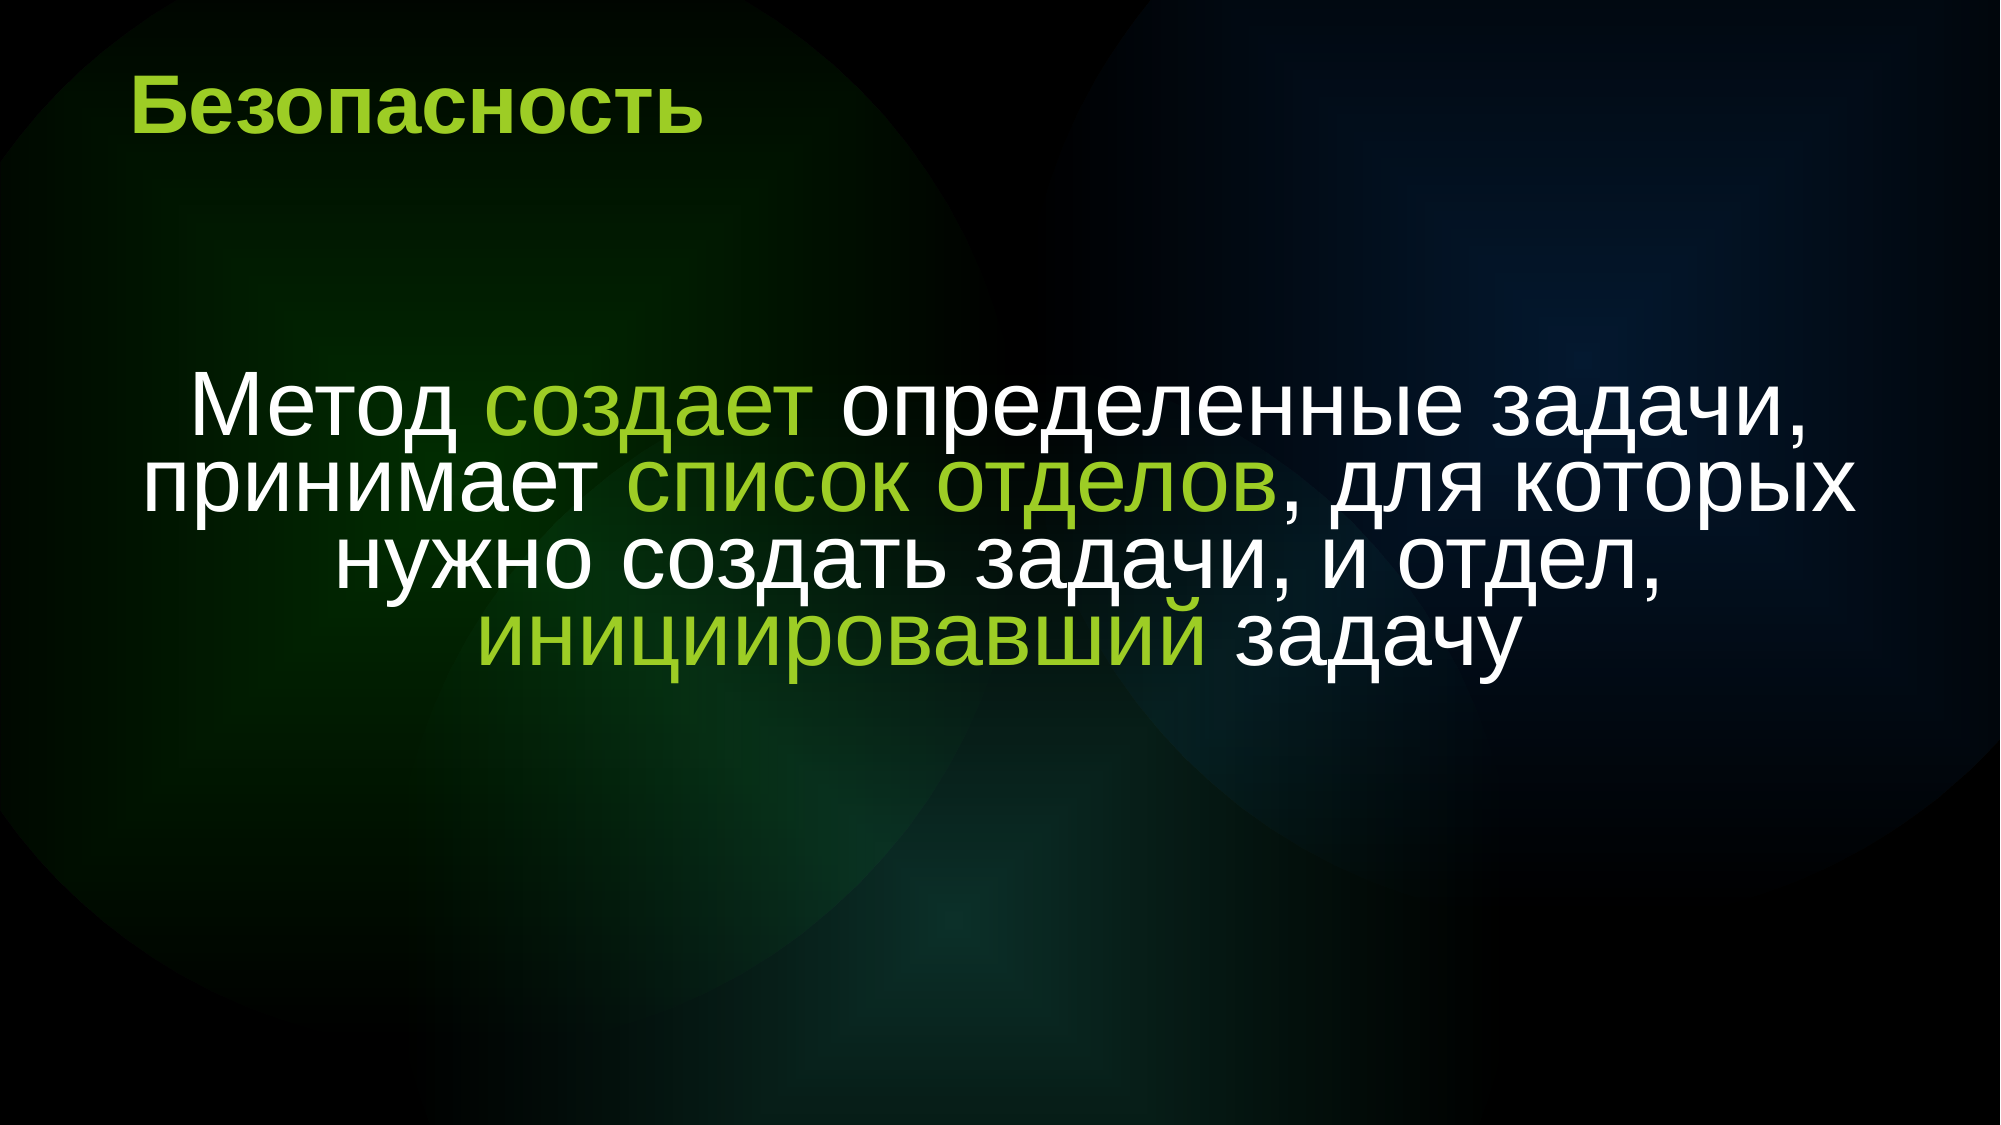

Безопасность
Метод создает определенные задачи, принимает список отделов, для которых нужно создать задачи, и отдел, инициировавший задачу